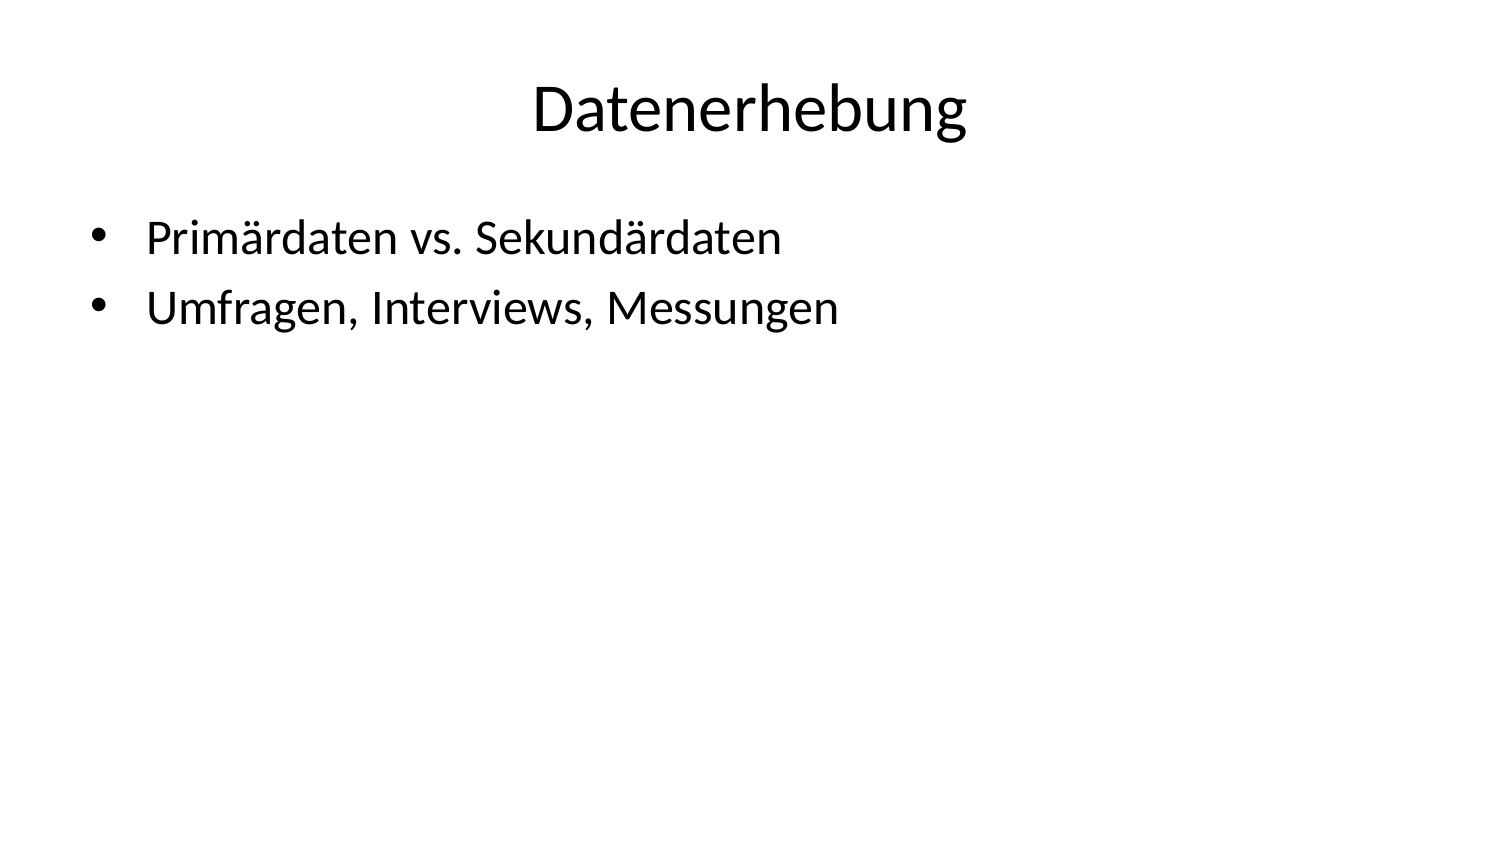

# Datenerhebung
Primärdaten vs. Sekundärdaten
Umfragen, Interviews, Messungen